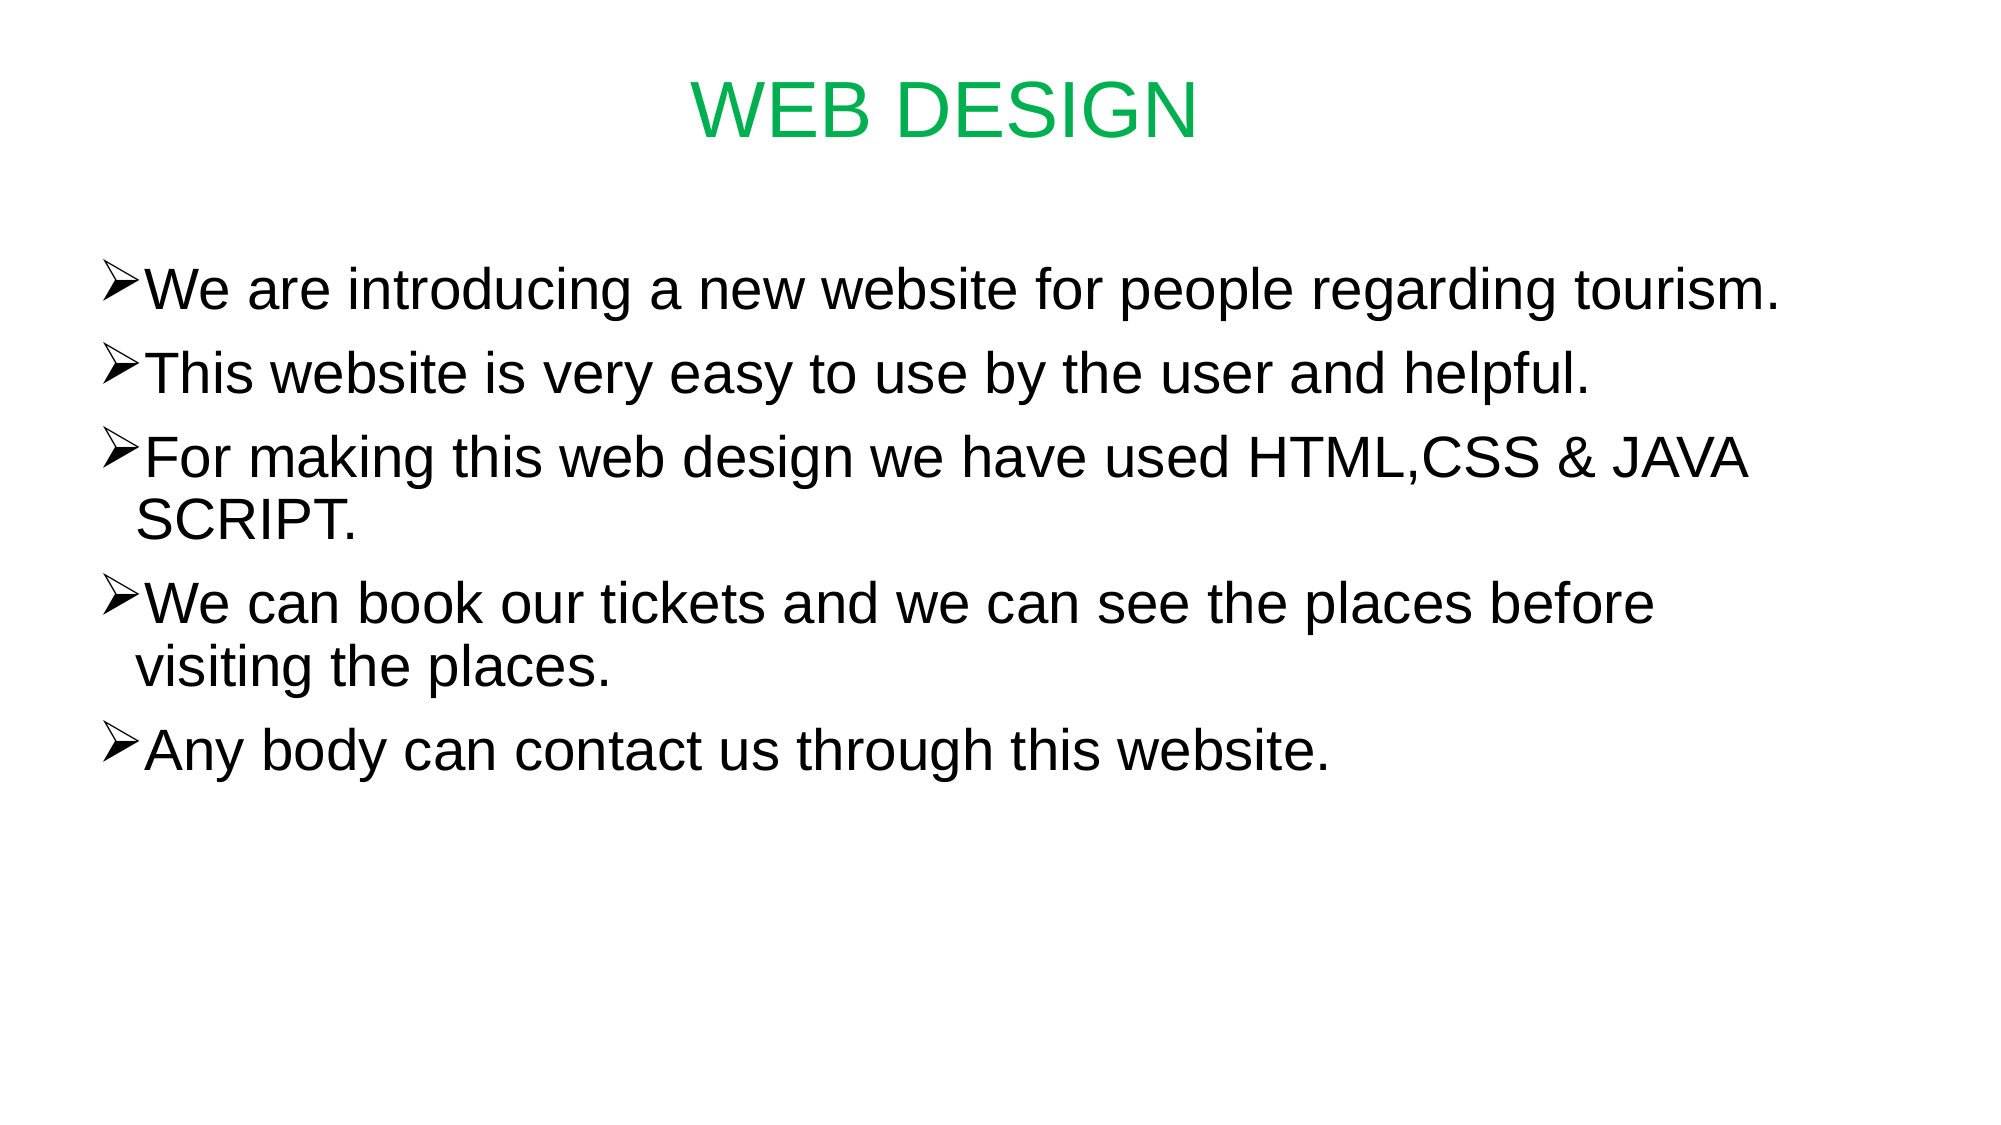

# WEB DESIGN
We are introducing a new website for people regarding tourism.
This website is very easy to use by the user and helpful.
For making this web design we have used HTML,CSS & JAVA SCRIPT.
We can book our tickets and we can see the places before visiting the places.
Any body can contact us through this website.